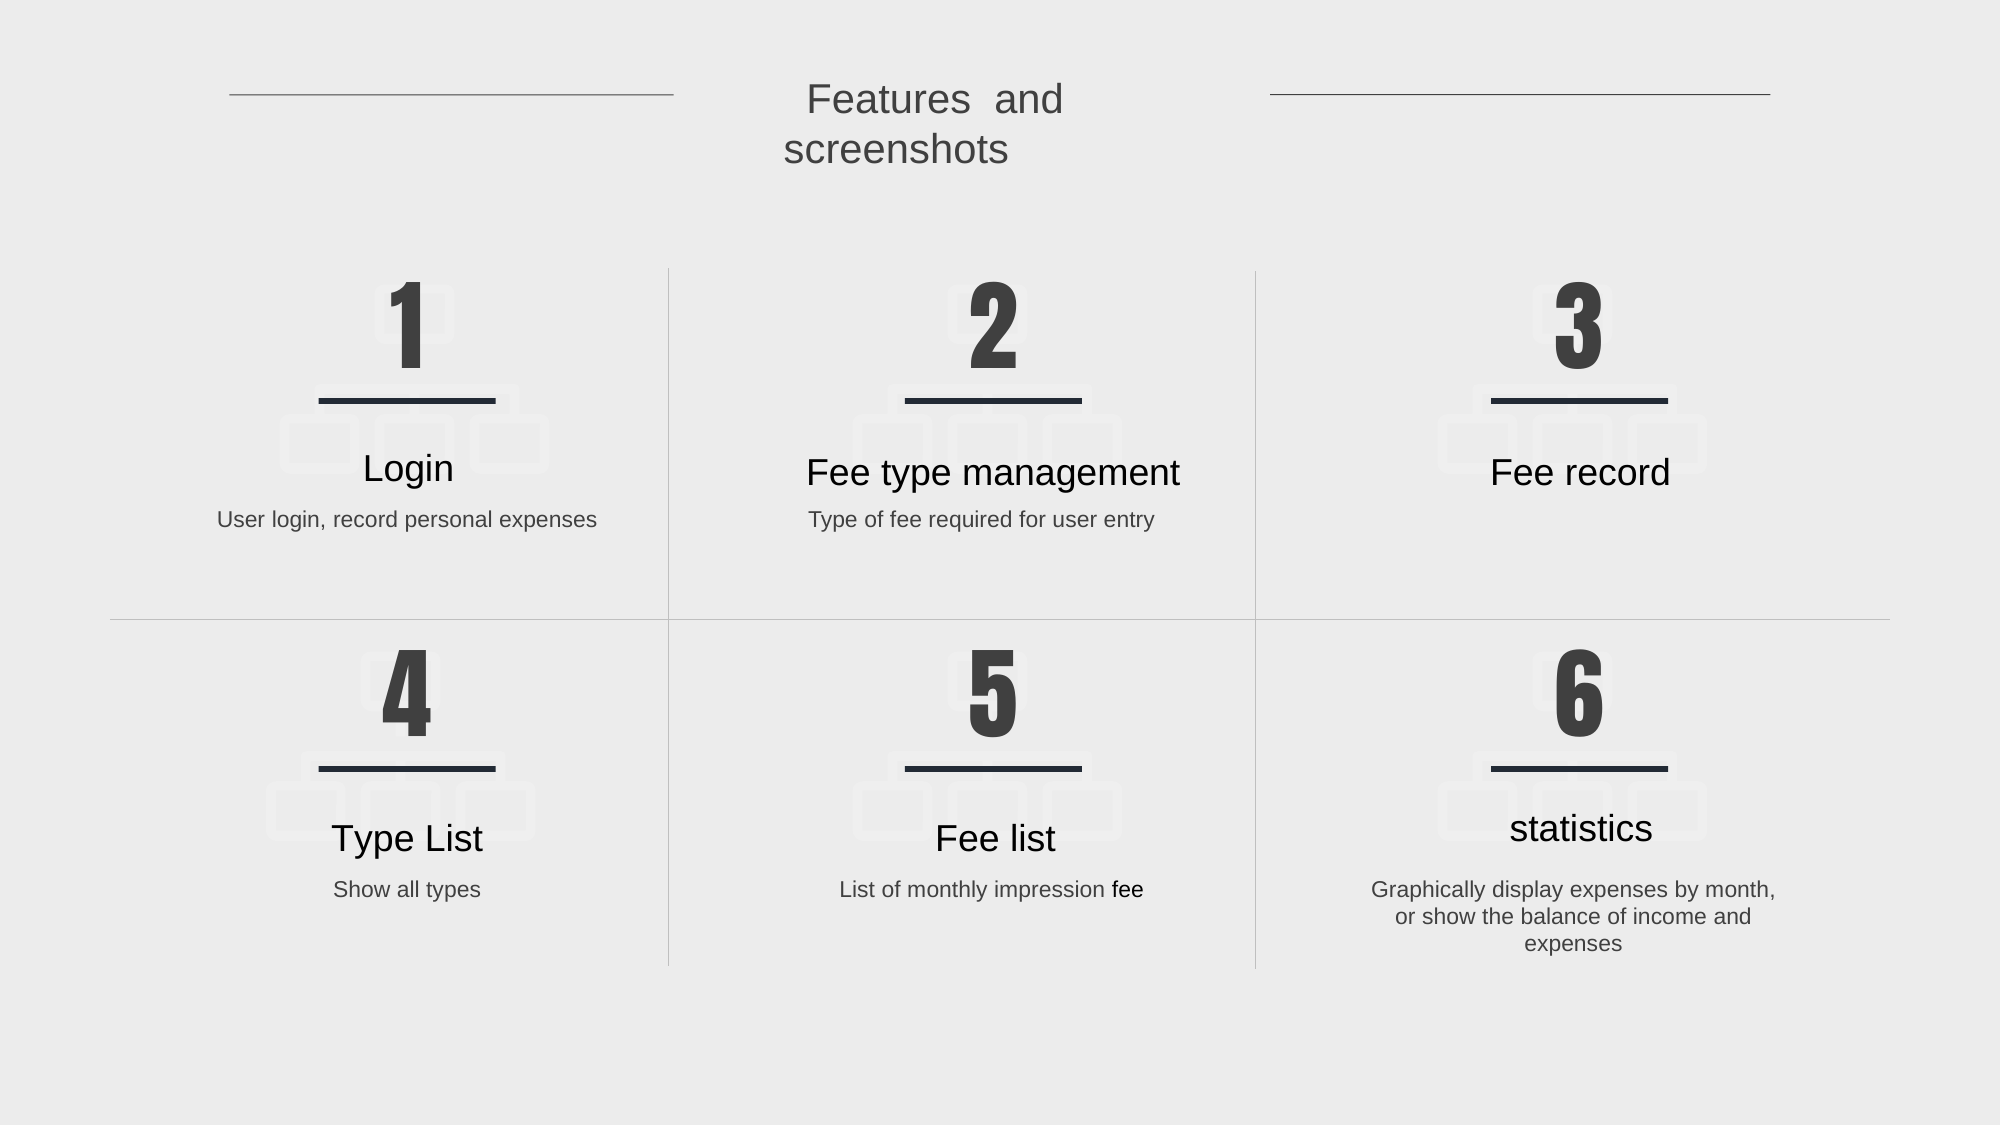

Features  and screenshots

1
2
3

Login
Fee record
Fee type management
Type of fee required for user entry
User login, record personal expenses
4
5
6

statistics
Fee list
Type List
Graphically display expenses by month, or show the balance of income and expenses
List of monthly impression fee
Show all types